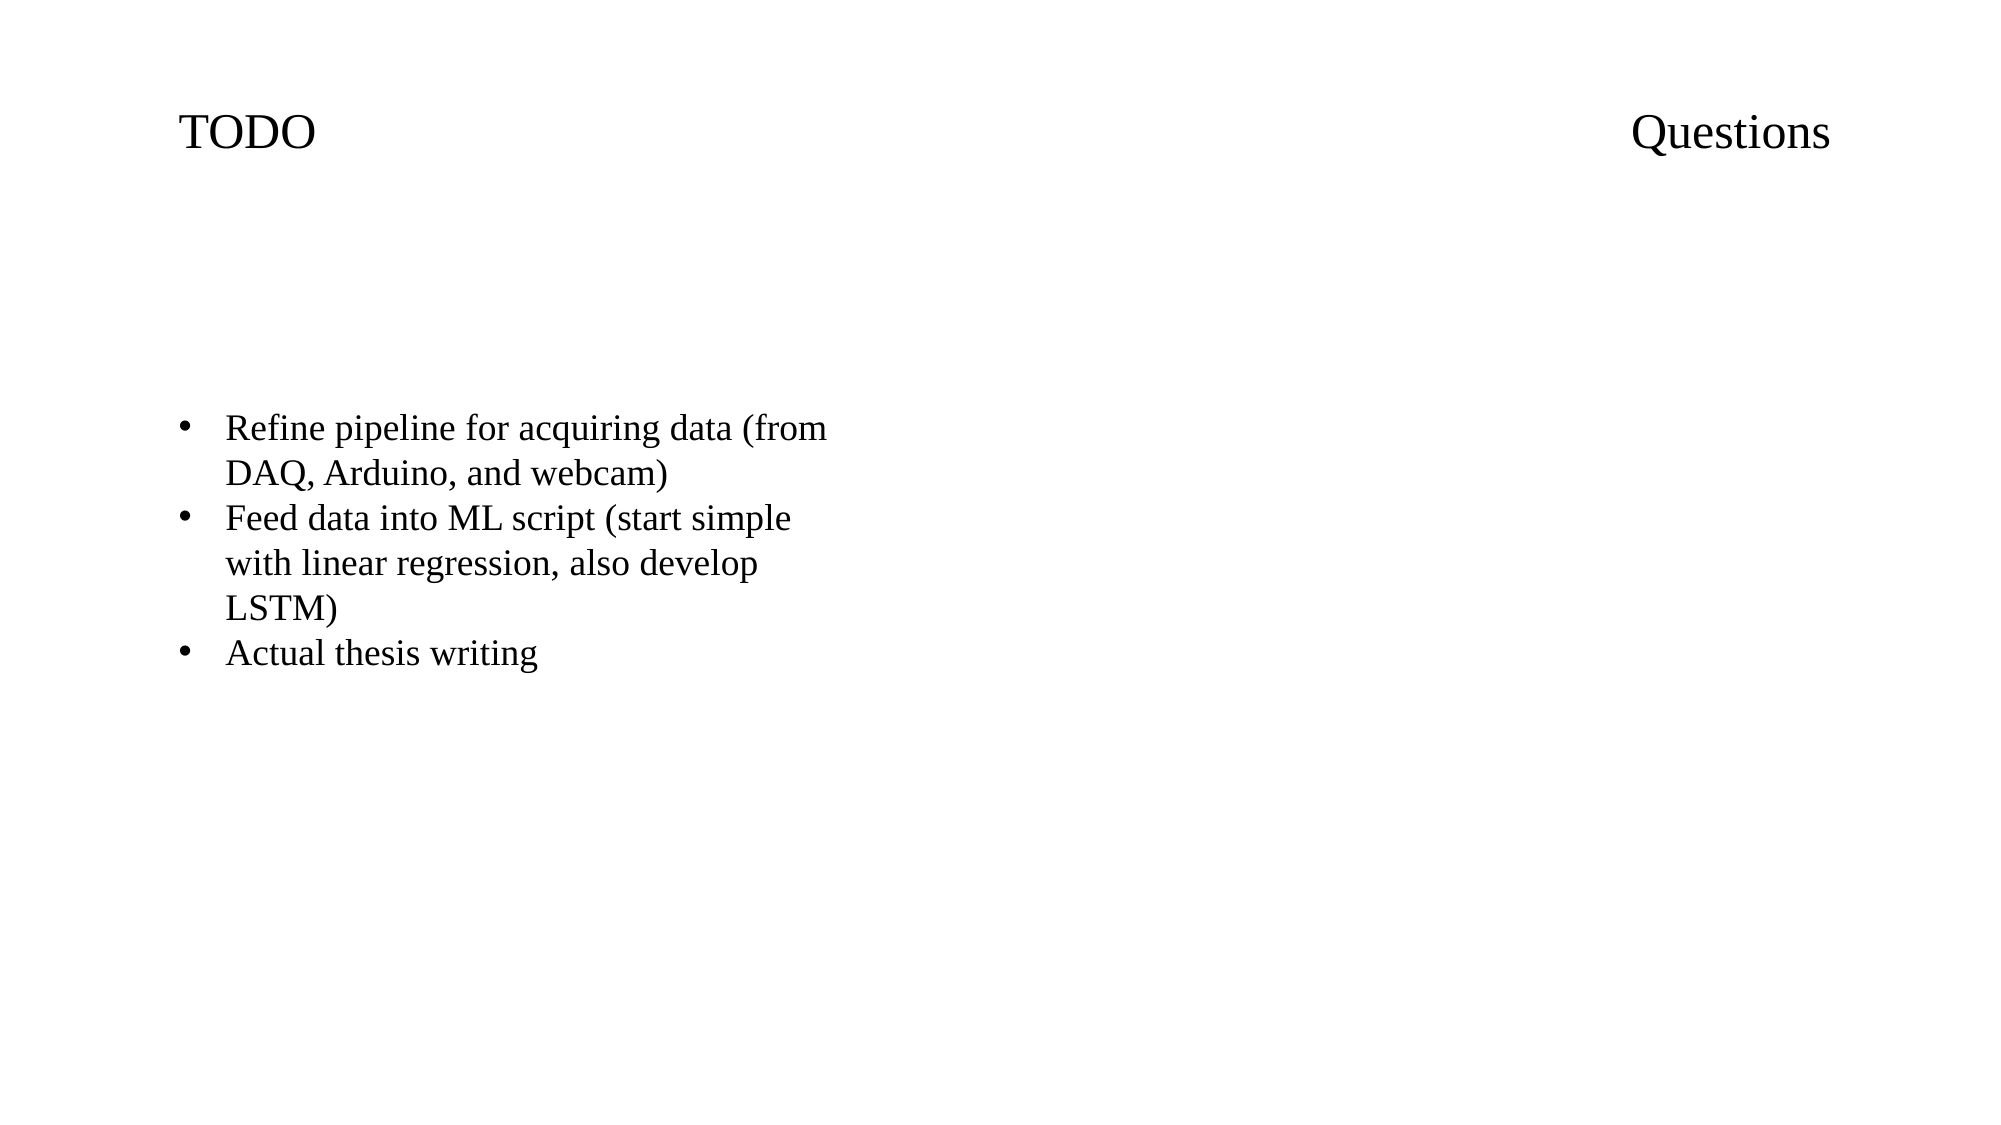

TODO
Questions
Refine pipeline for acquiring data (from DAQ, Arduino, and webcam)
Feed data into ML script (start simple with linear regression, also develop LSTM)
Actual thesis writing